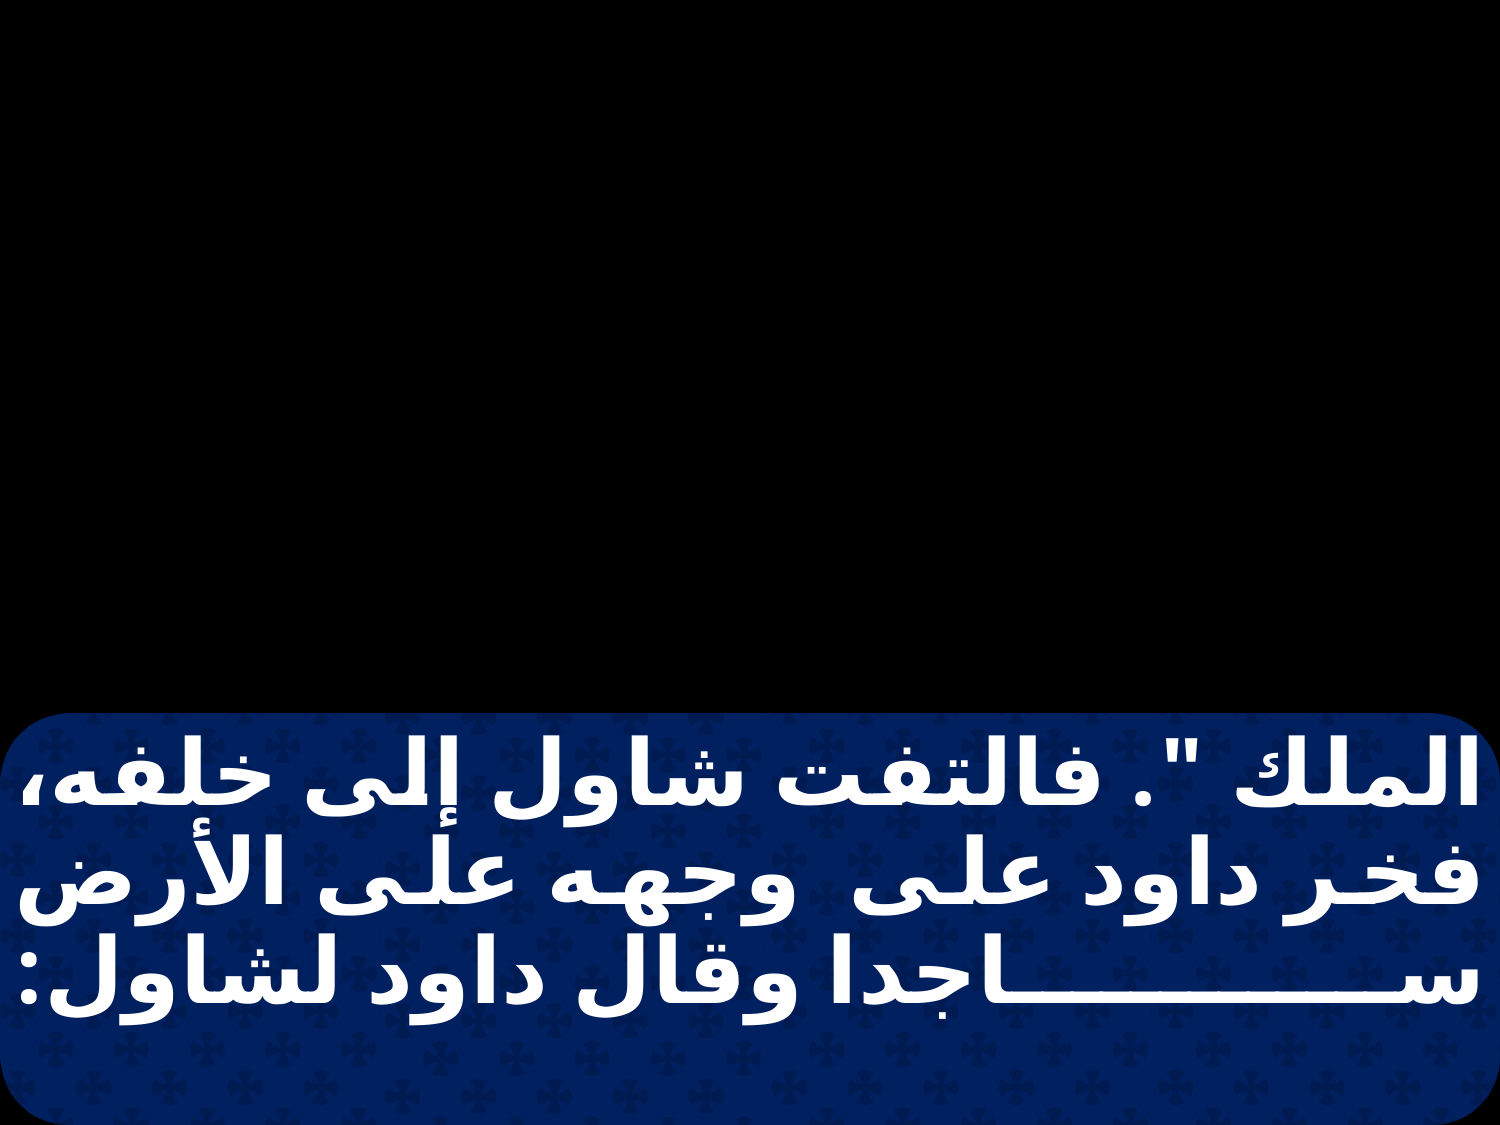

الملك ". فالتفت شاول إلى خلفه، فخر داود على  وجهه على الأرض ساجدا وقال داود لشاول: